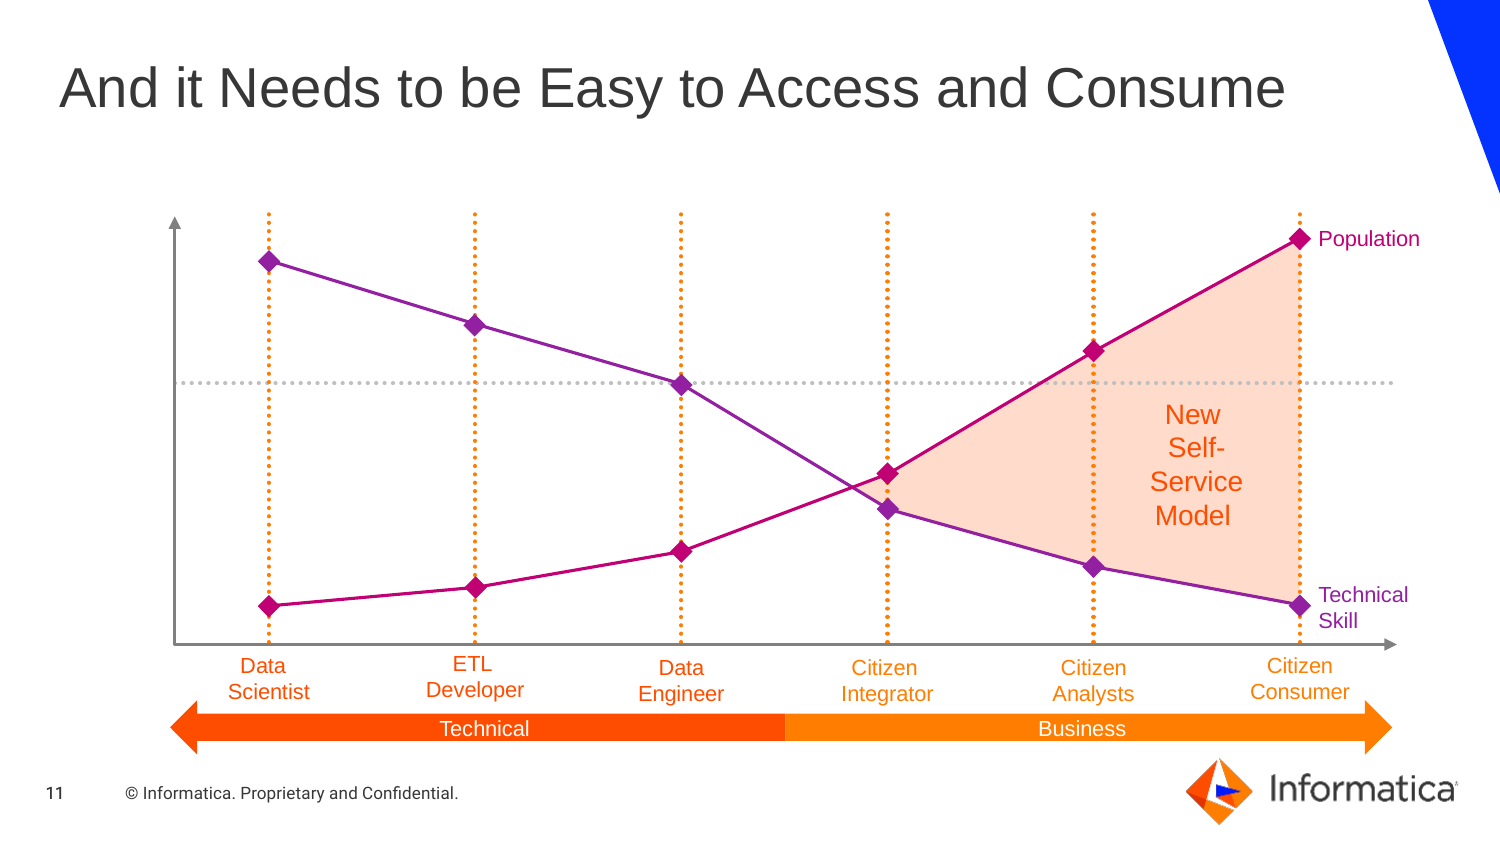

# And it Needs to be Easy to Access and Consume
Population

New
Self-Service
Model

Technical Skill

ETL
Developer
Data   Scientist
Citizen Consumer
Citizen  Integrator
Citizen Analysts
Data
Engineer
Business
Technical